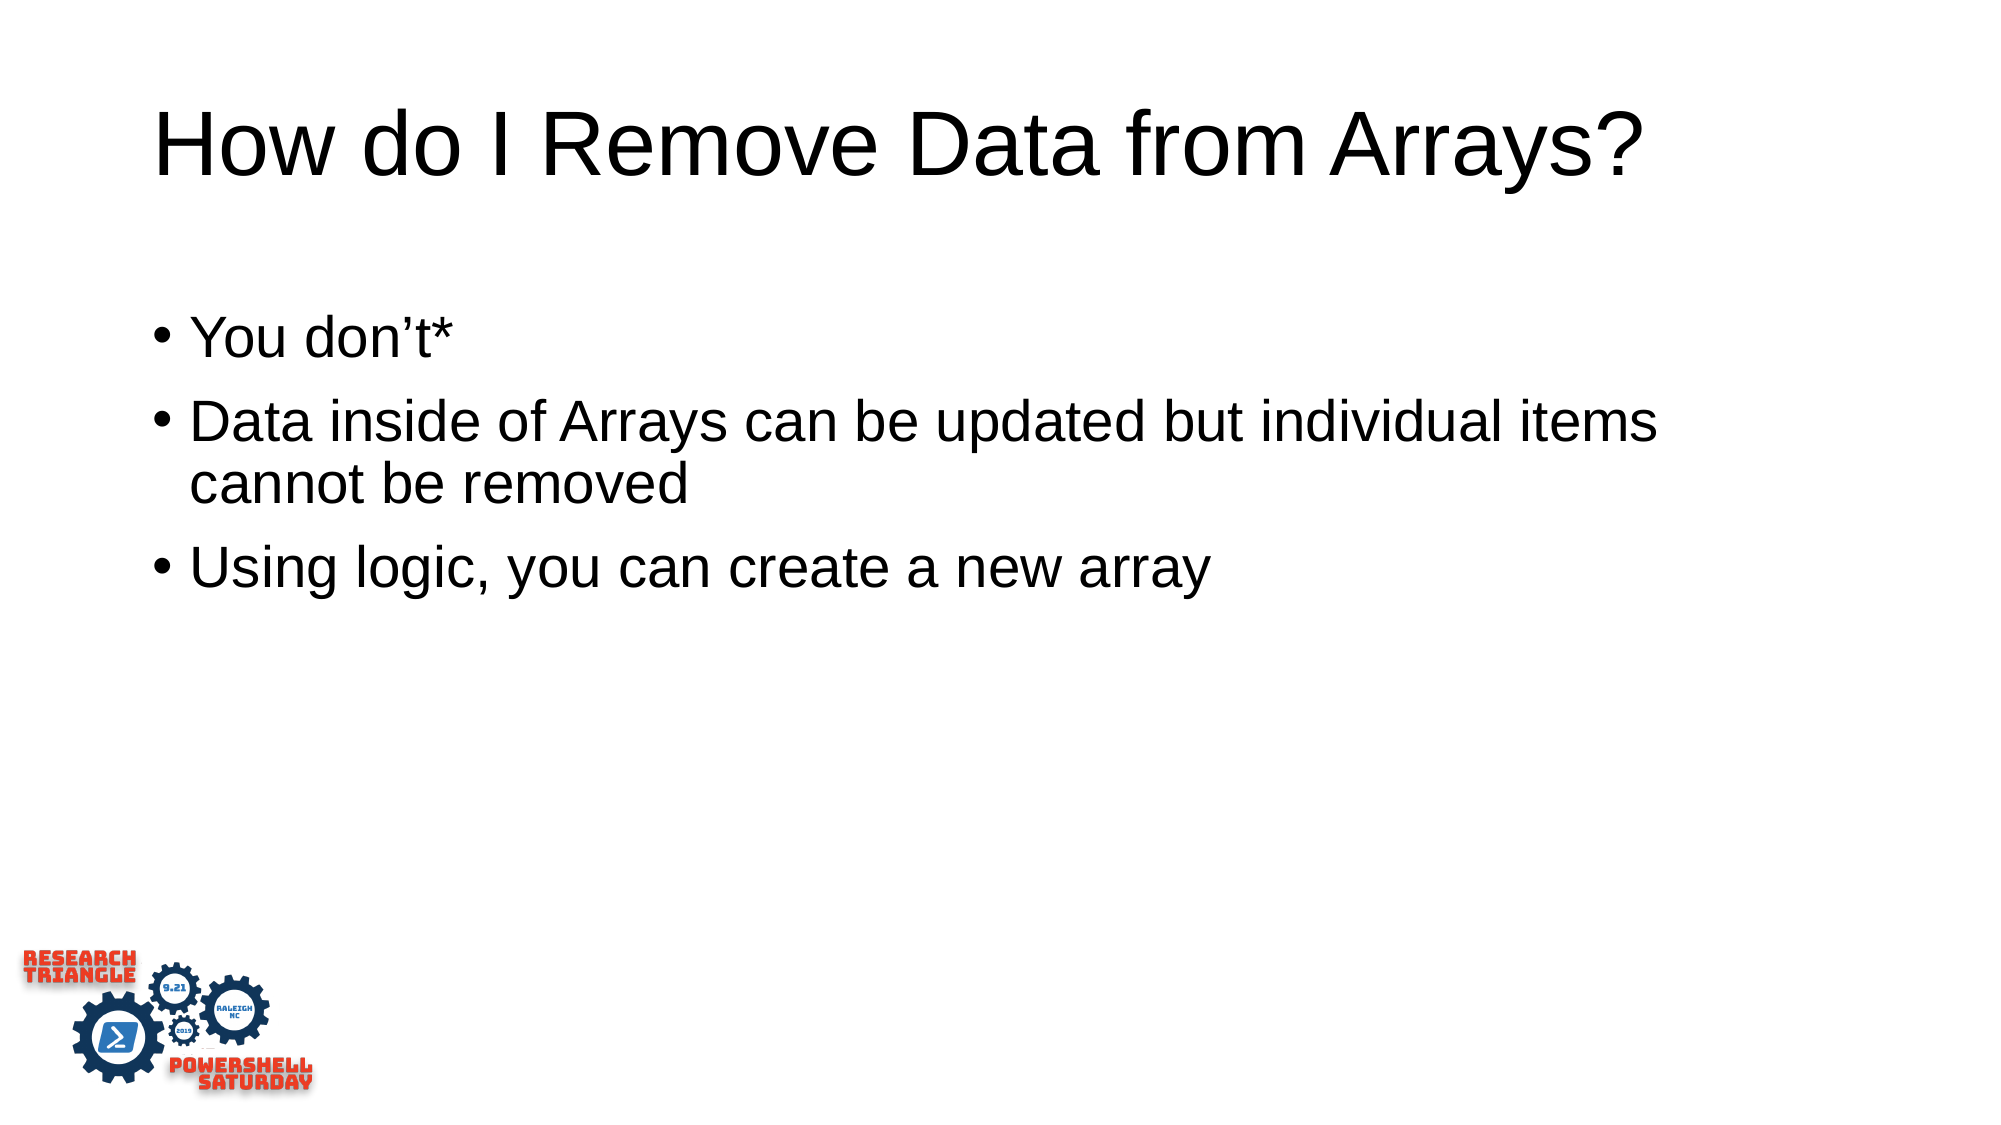

# How do I Remove Data from Arrays?
You don’t*
Data inside of Arrays can be updated but individual items cannot be removed
Using logic, you can create a new array